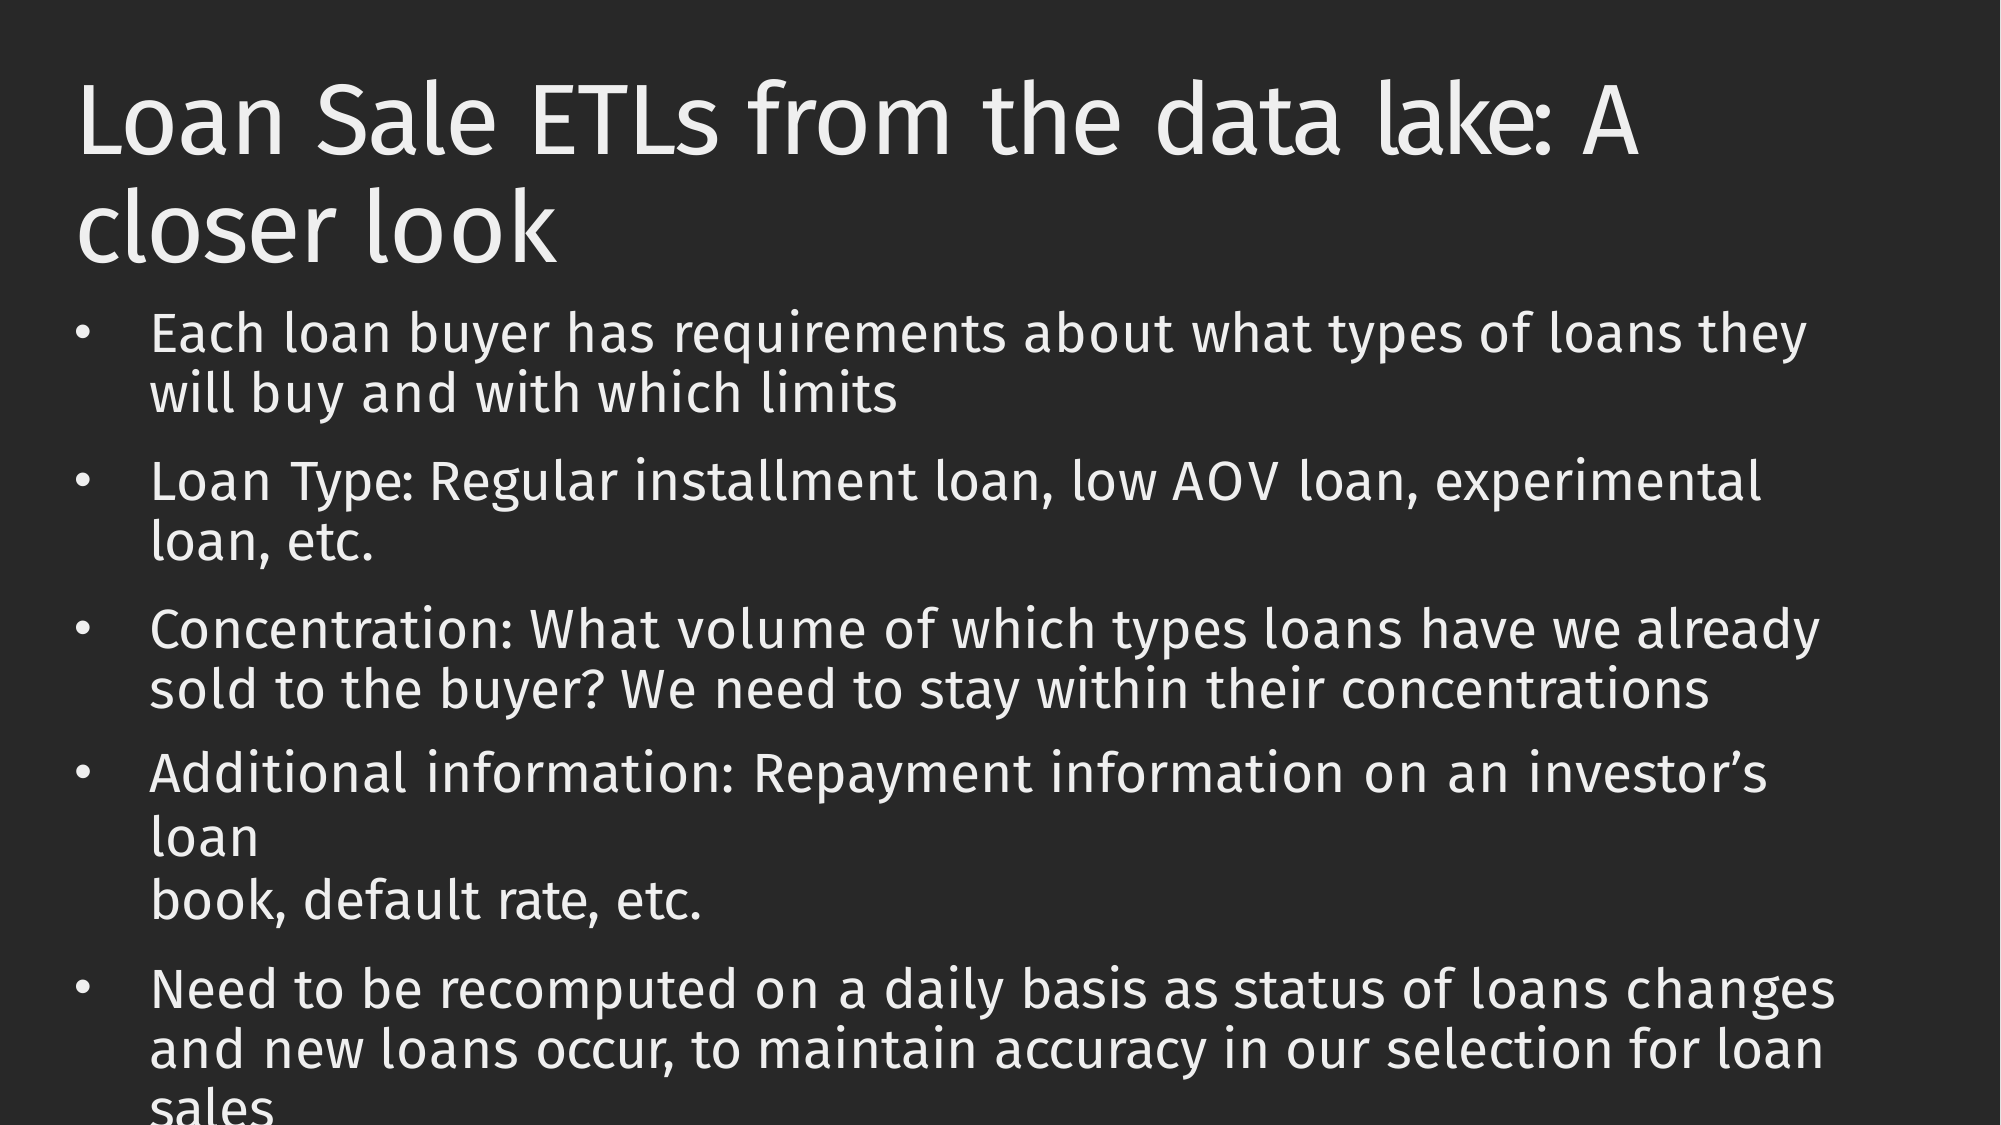

# Loan Sale ETLs from the data lake: A closer look
Each loan buyer has requirements about what types of loans they will buy and with which limits
Loan Type: Regular installment loan, low AOV loan, experimental loan, etc.
Concentration: What volume of which types loans have we already sold to the buyer? We need to stay within their concentrations
Additional information: Repayment information on an investor’s loan
book, default rate, etc.
Need to be recomputed on a daily basis as status of loans changes and new loans occur, to maintain accuracy in our selection for loan sales